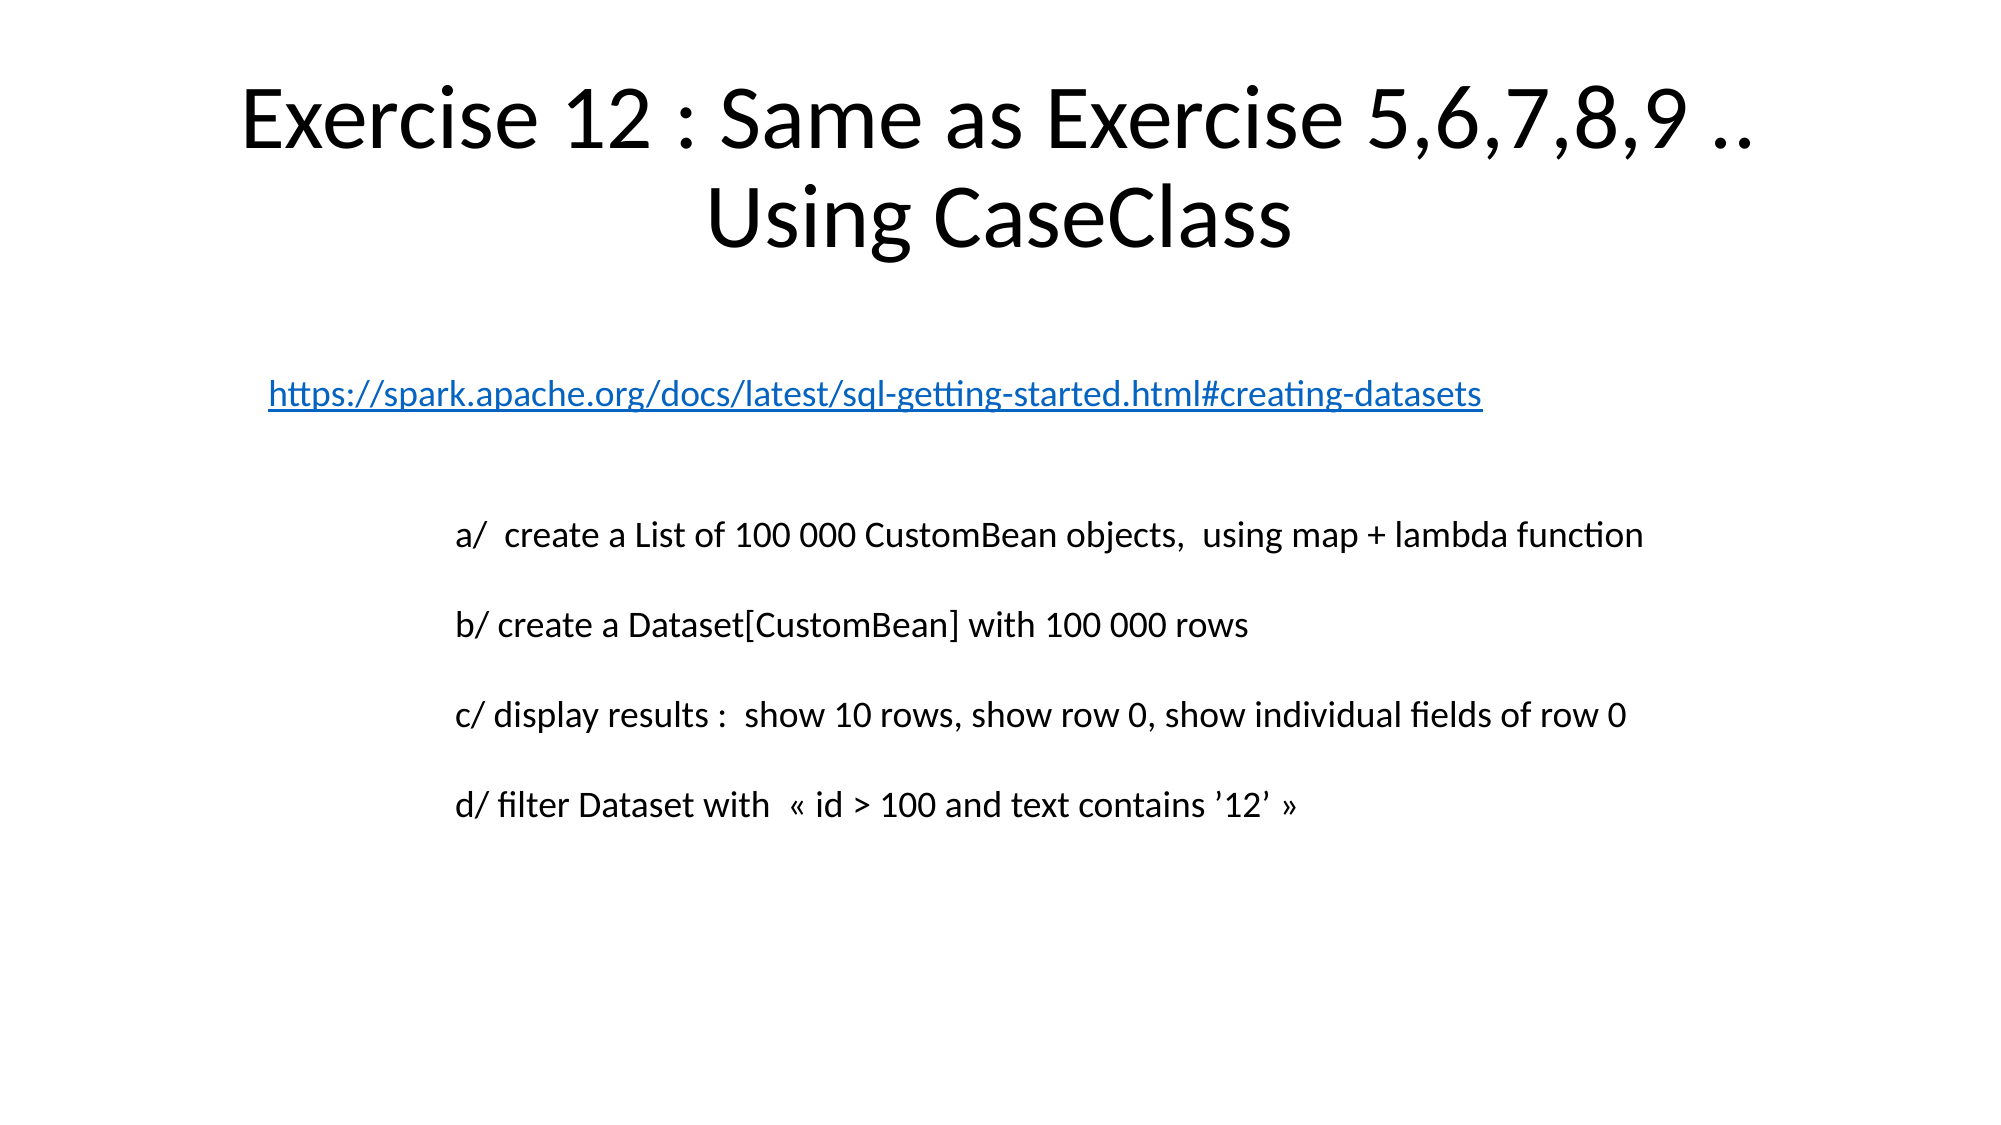

# Exercise 12 : Same as Exercise 5,6,7,8,9 .. Using CaseClass
https://spark.apache.org/docs/latest/sql-getting-started.html#creating-datasets

a/  create a List of 100 000 CustomBean objects,  using map + lambda function
b/ create a Dataset[CustomBean] with 100 000 rows

c/ display results :  show 10 rows, show row 0, show individual fields of row 0

d/ filter Dataset with  « id > 100 and text contains ’12’ »